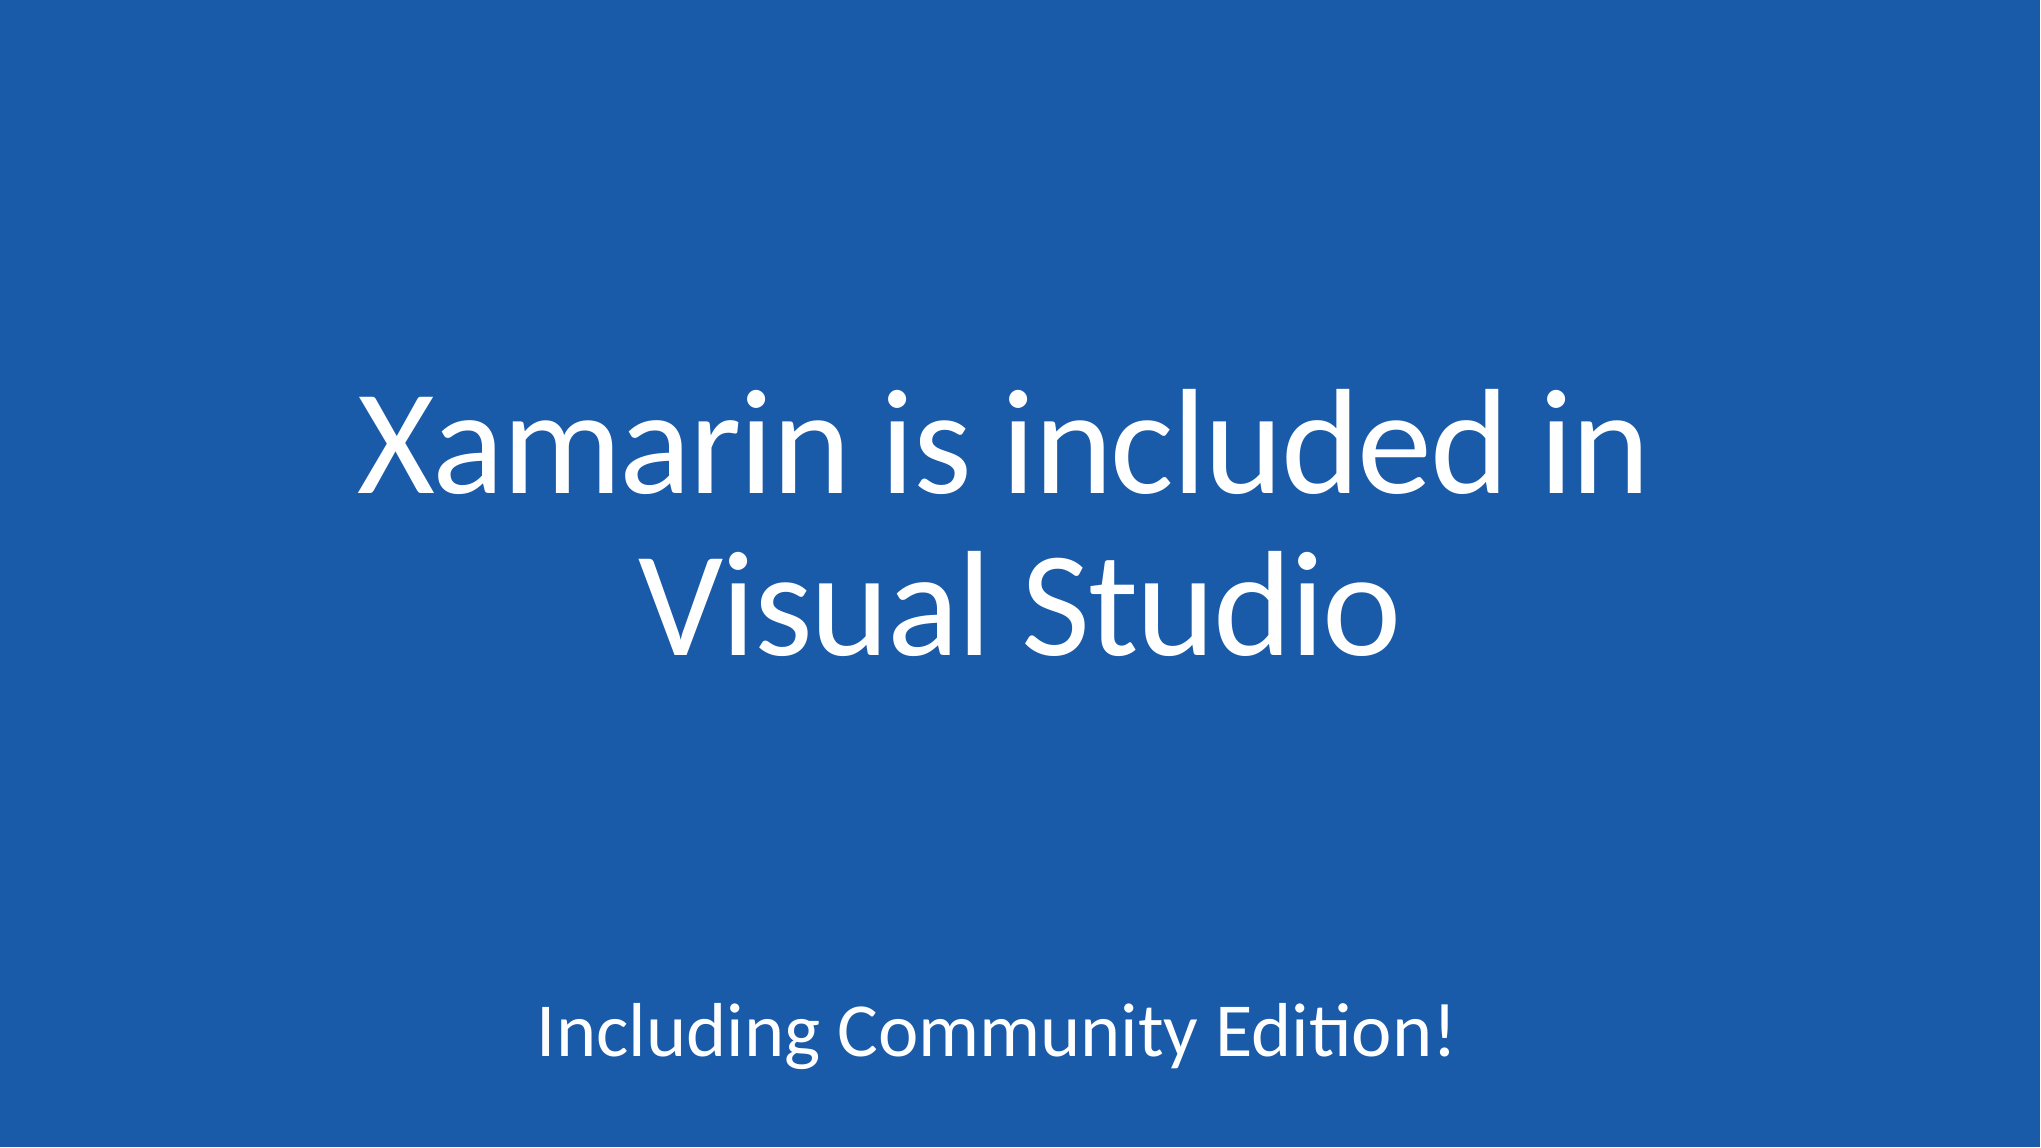

# Xamarin is included in Visual Studio
Including Community Edition!